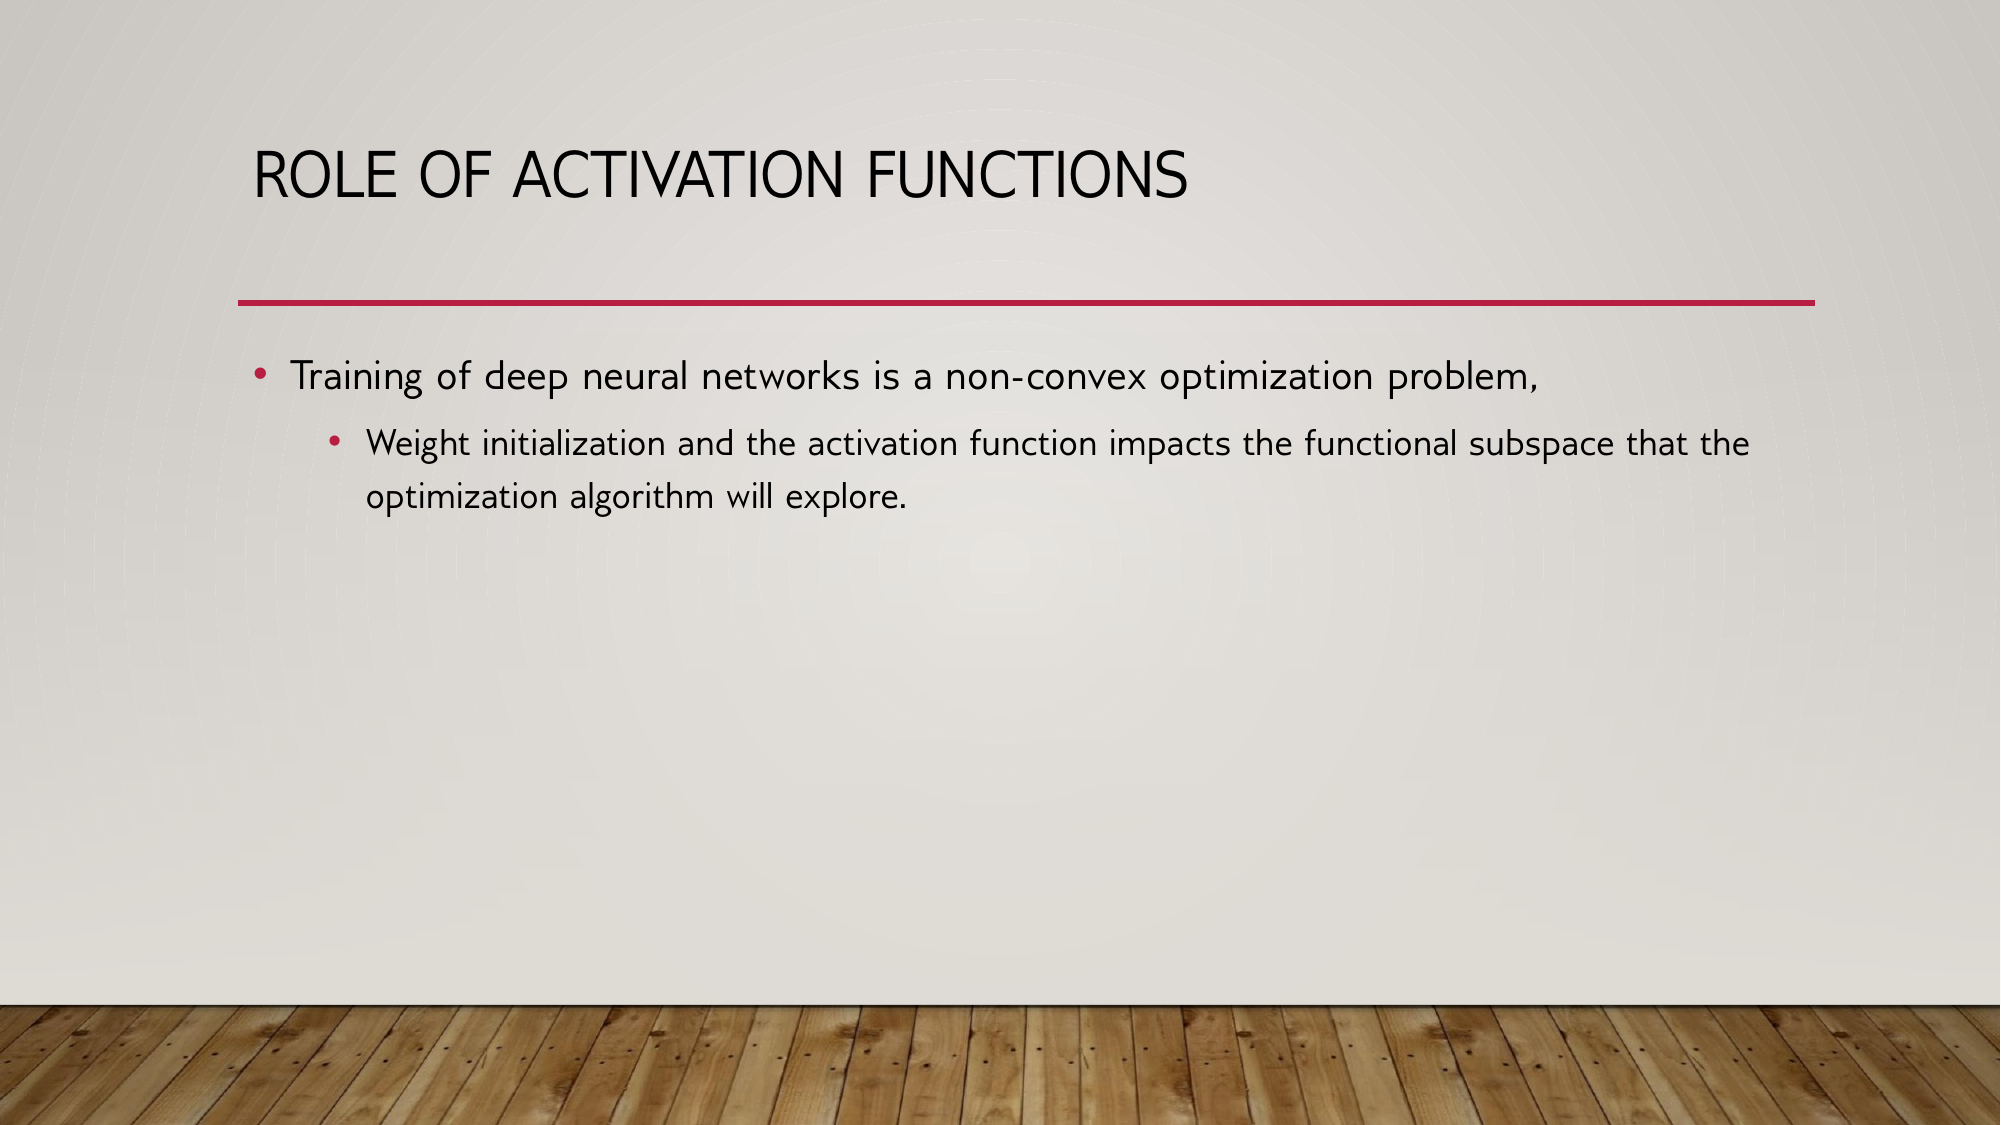

# ROLE OF ACTIVATION FUNCTIONS
Training of deep neural networks is a non-convex optimization problem,
Weight initialization and the activation function impacts the functional subspace that the optimization algorithm will explore.